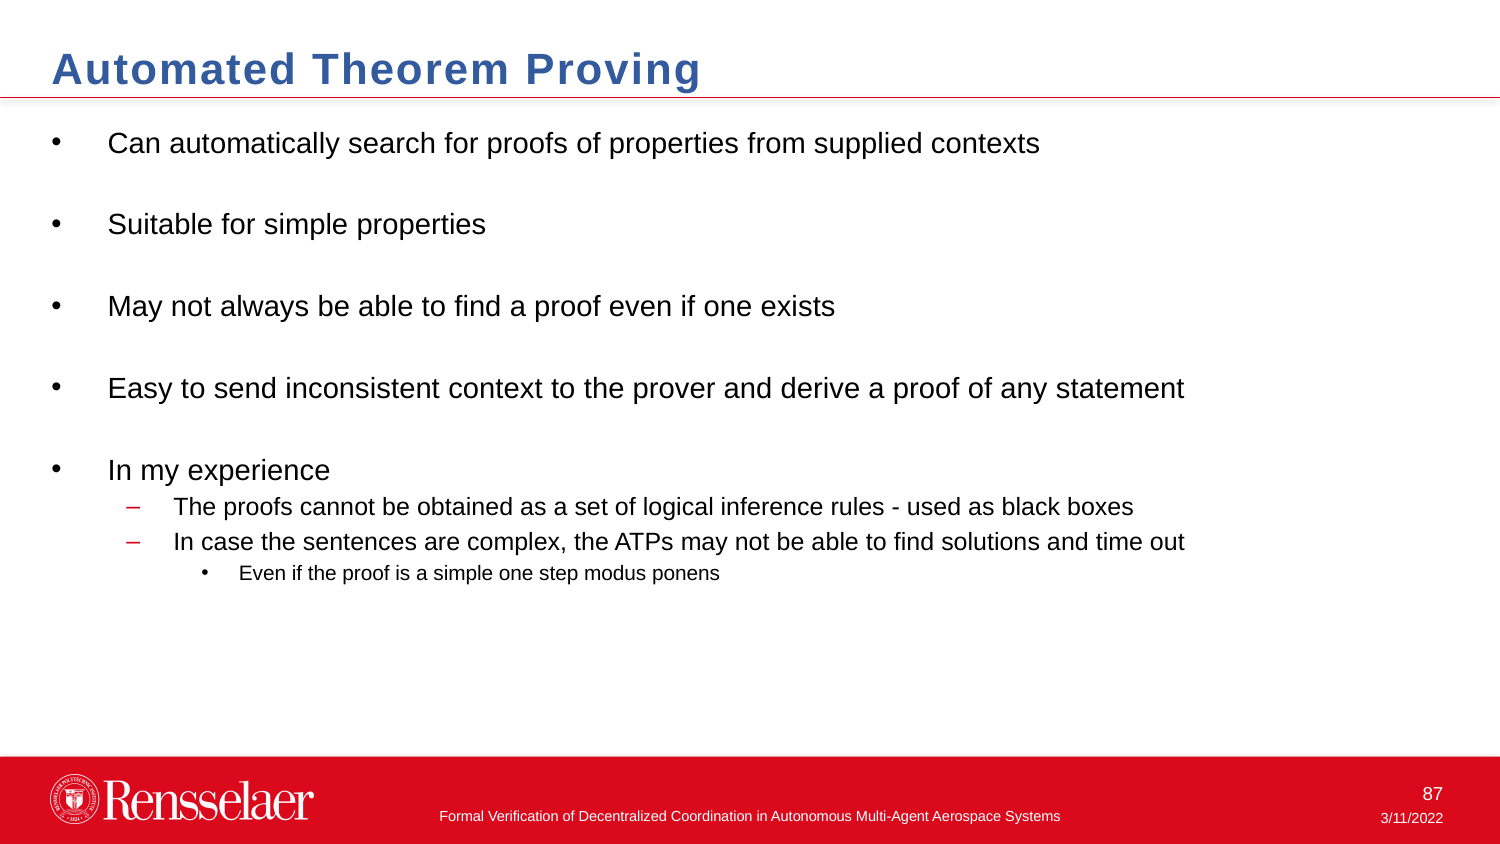

Automated Theorem Proving
Can automatically search for proofs of properties from supplied contexts

Suitable for simple properties

May not always be able to find a proof even if one exists

Easy to send inconsistent context to the prover and derive a proof of any statement

In my experience
The proofs cannot be obtained as a set of logical inference rules - used as black boxes
In case the sentences are complex, the ATPs may not be able to find solutions and time out
Even if the proof is a simple one step modus ponens